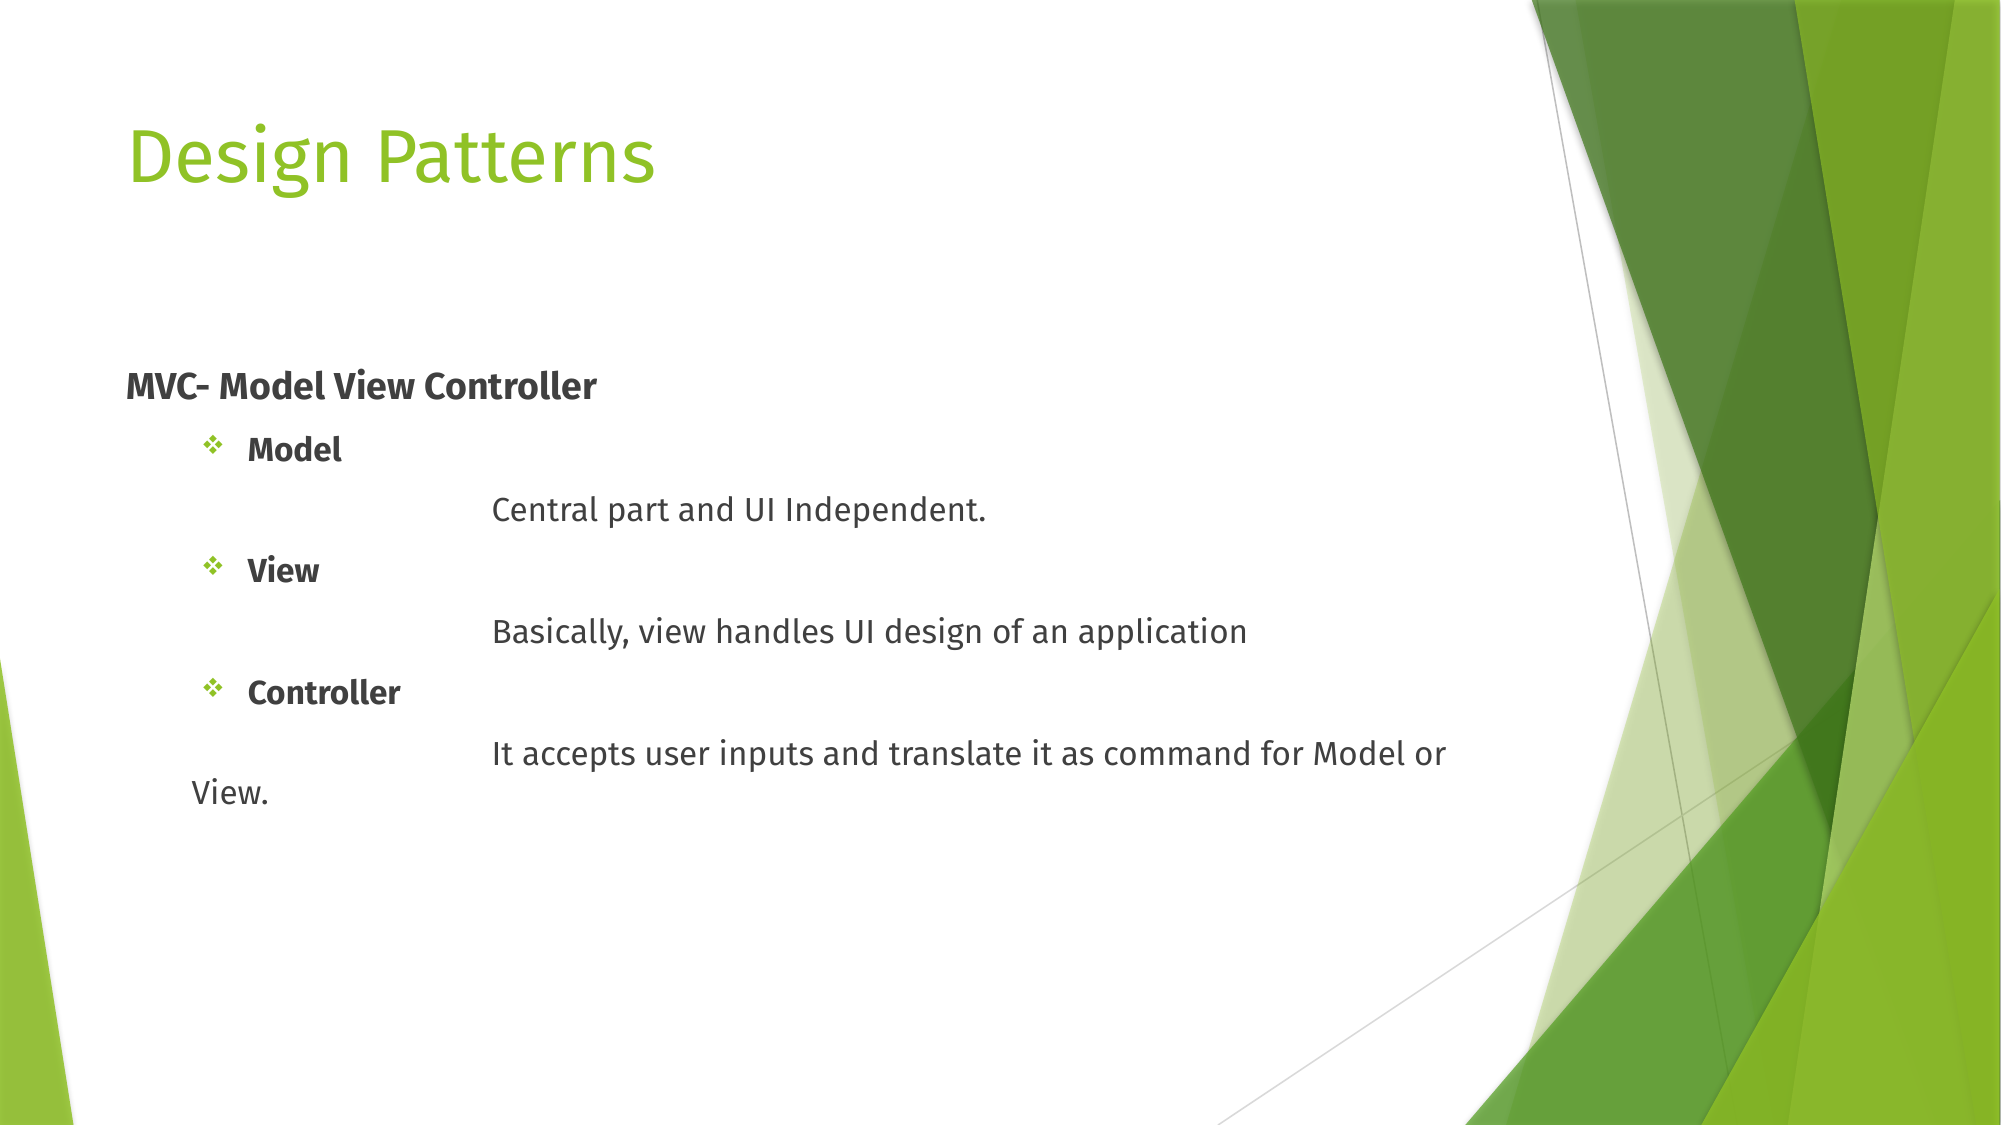

# Design Patterns
MVC- Model View Controller
Model
		Central part and UI Independent.
View
		Basically, view handles UI design of an application
Controller
		It accepts user inputs and translate it as command for Model or View.